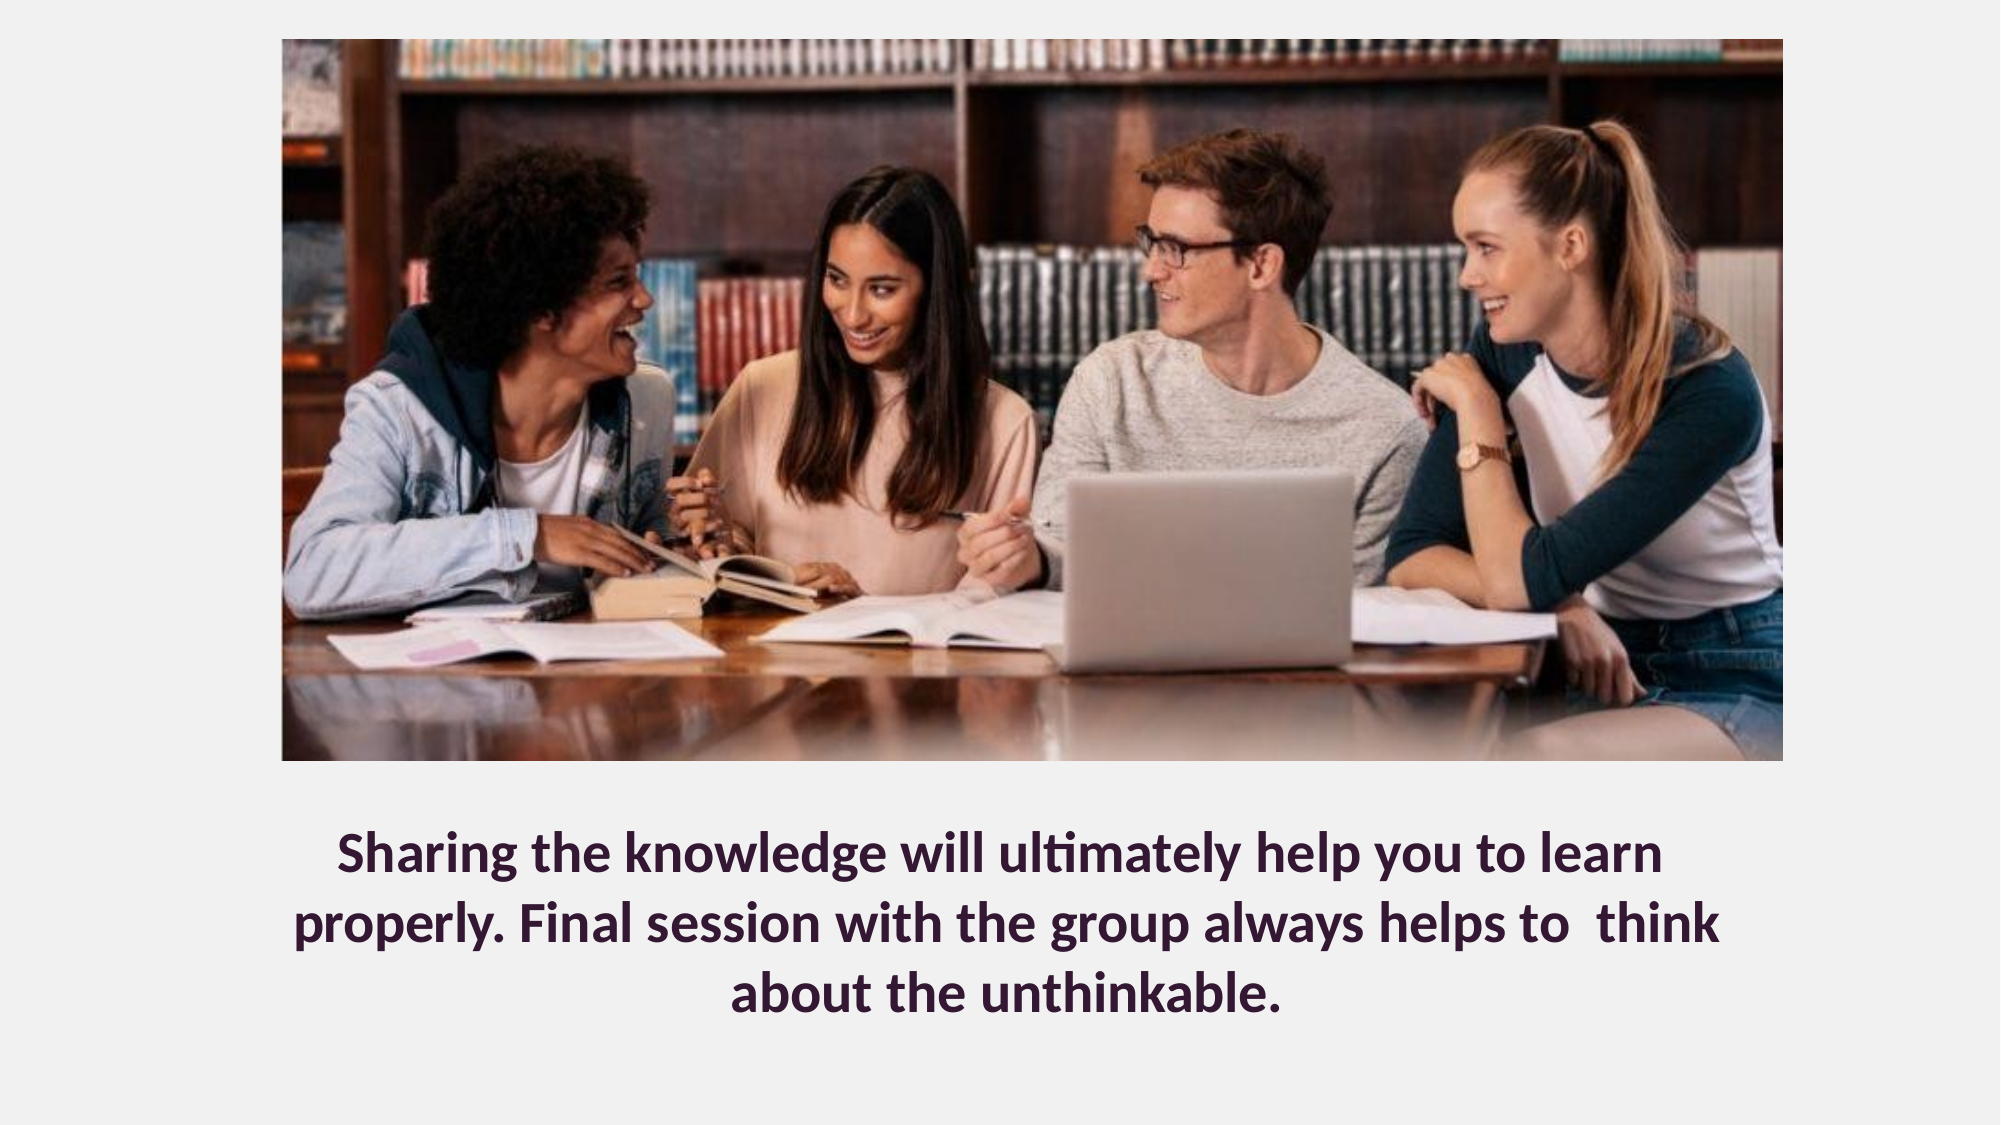

Sharing the knowledge will ultimately help you to learn  properly. Final session with the group always helps to  think about the unthinkable.